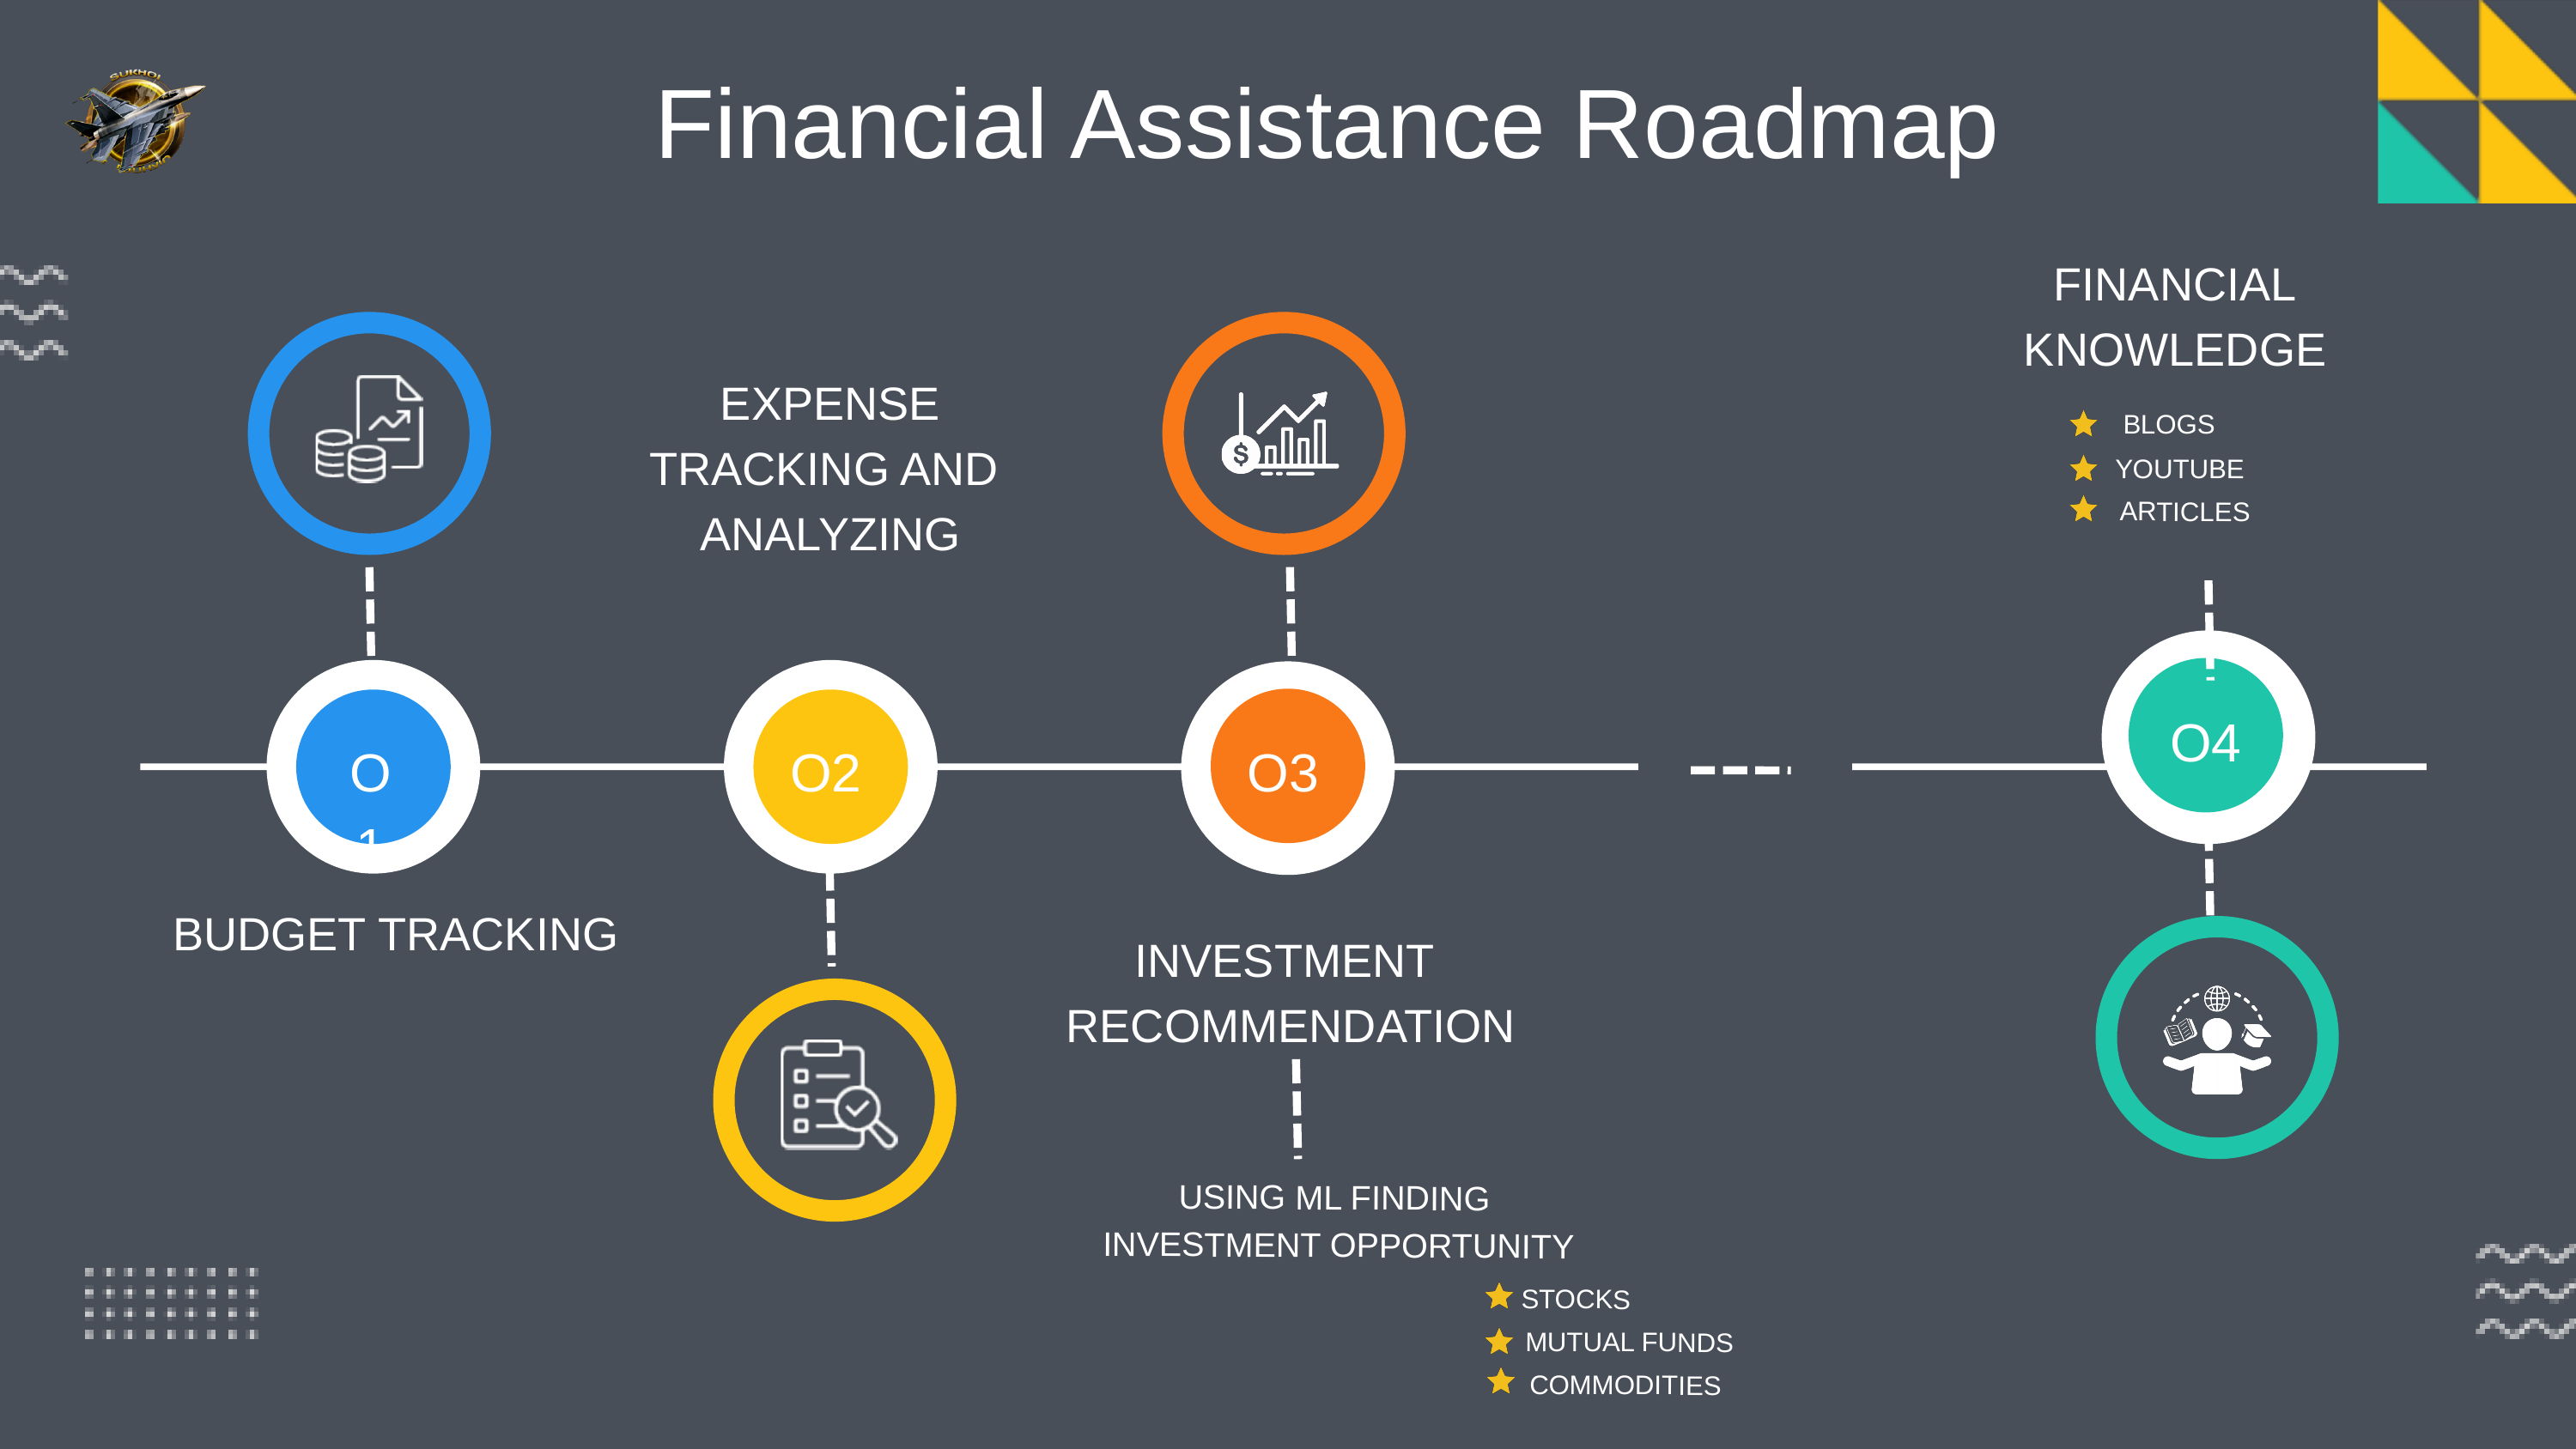

Financial Assistance Roadmap
FINANCIAL
KNOWLEDGE

EXPENSE
TRACKING AND
ANALYZING

     BLOGS

YOUTUBE

ARTICLES

O4
O1
O2
O3

BUDGET TRACKING
INVESTMENT
RECOMMENDATION

USING ML FINDING
INVESTMENT OPPORTUNITY

STOCKS

MUTUAL FUNDS

COMMODITIES